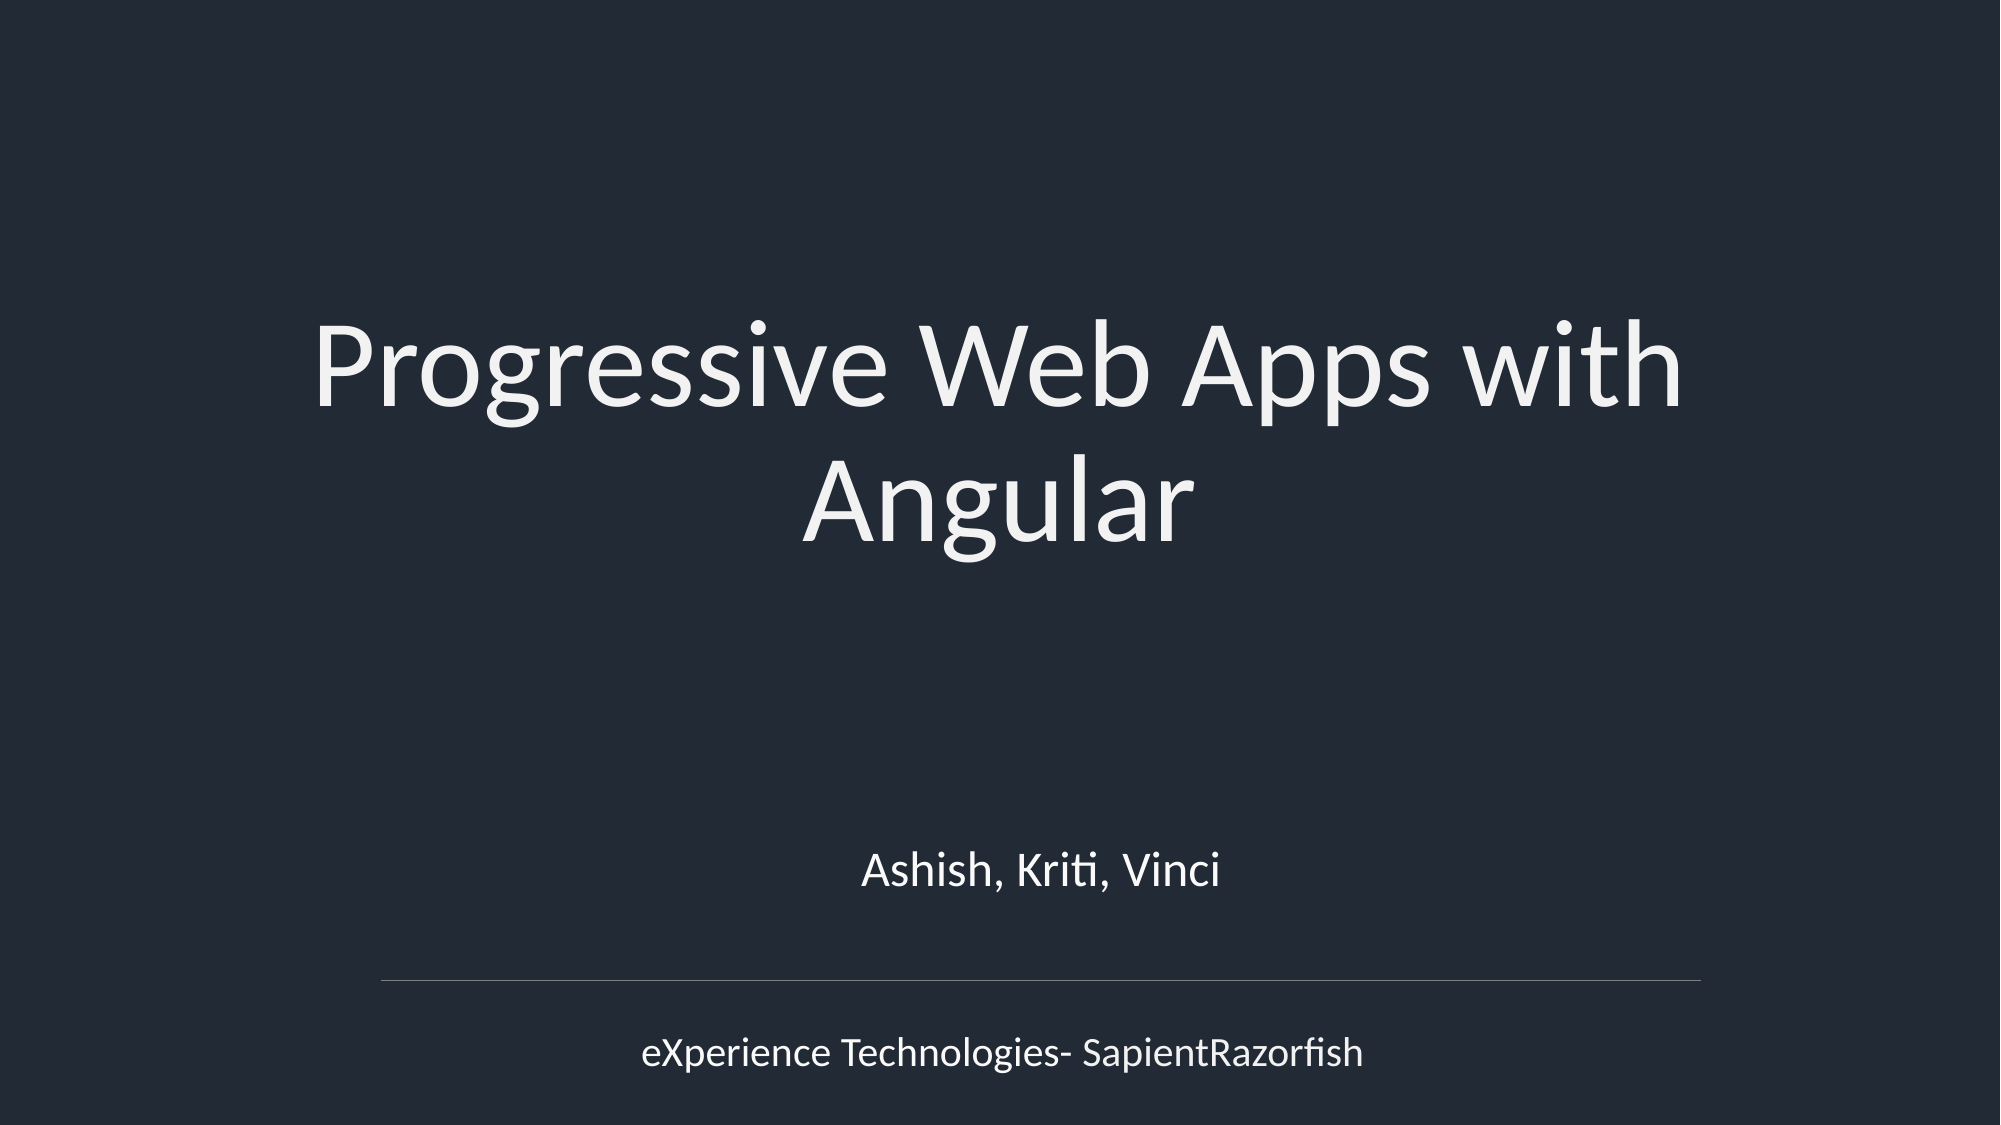

# Progressive Web Apps with Angular

Ashish, Kriti, Vinci
eXperience Technologies- SapientRazorfish